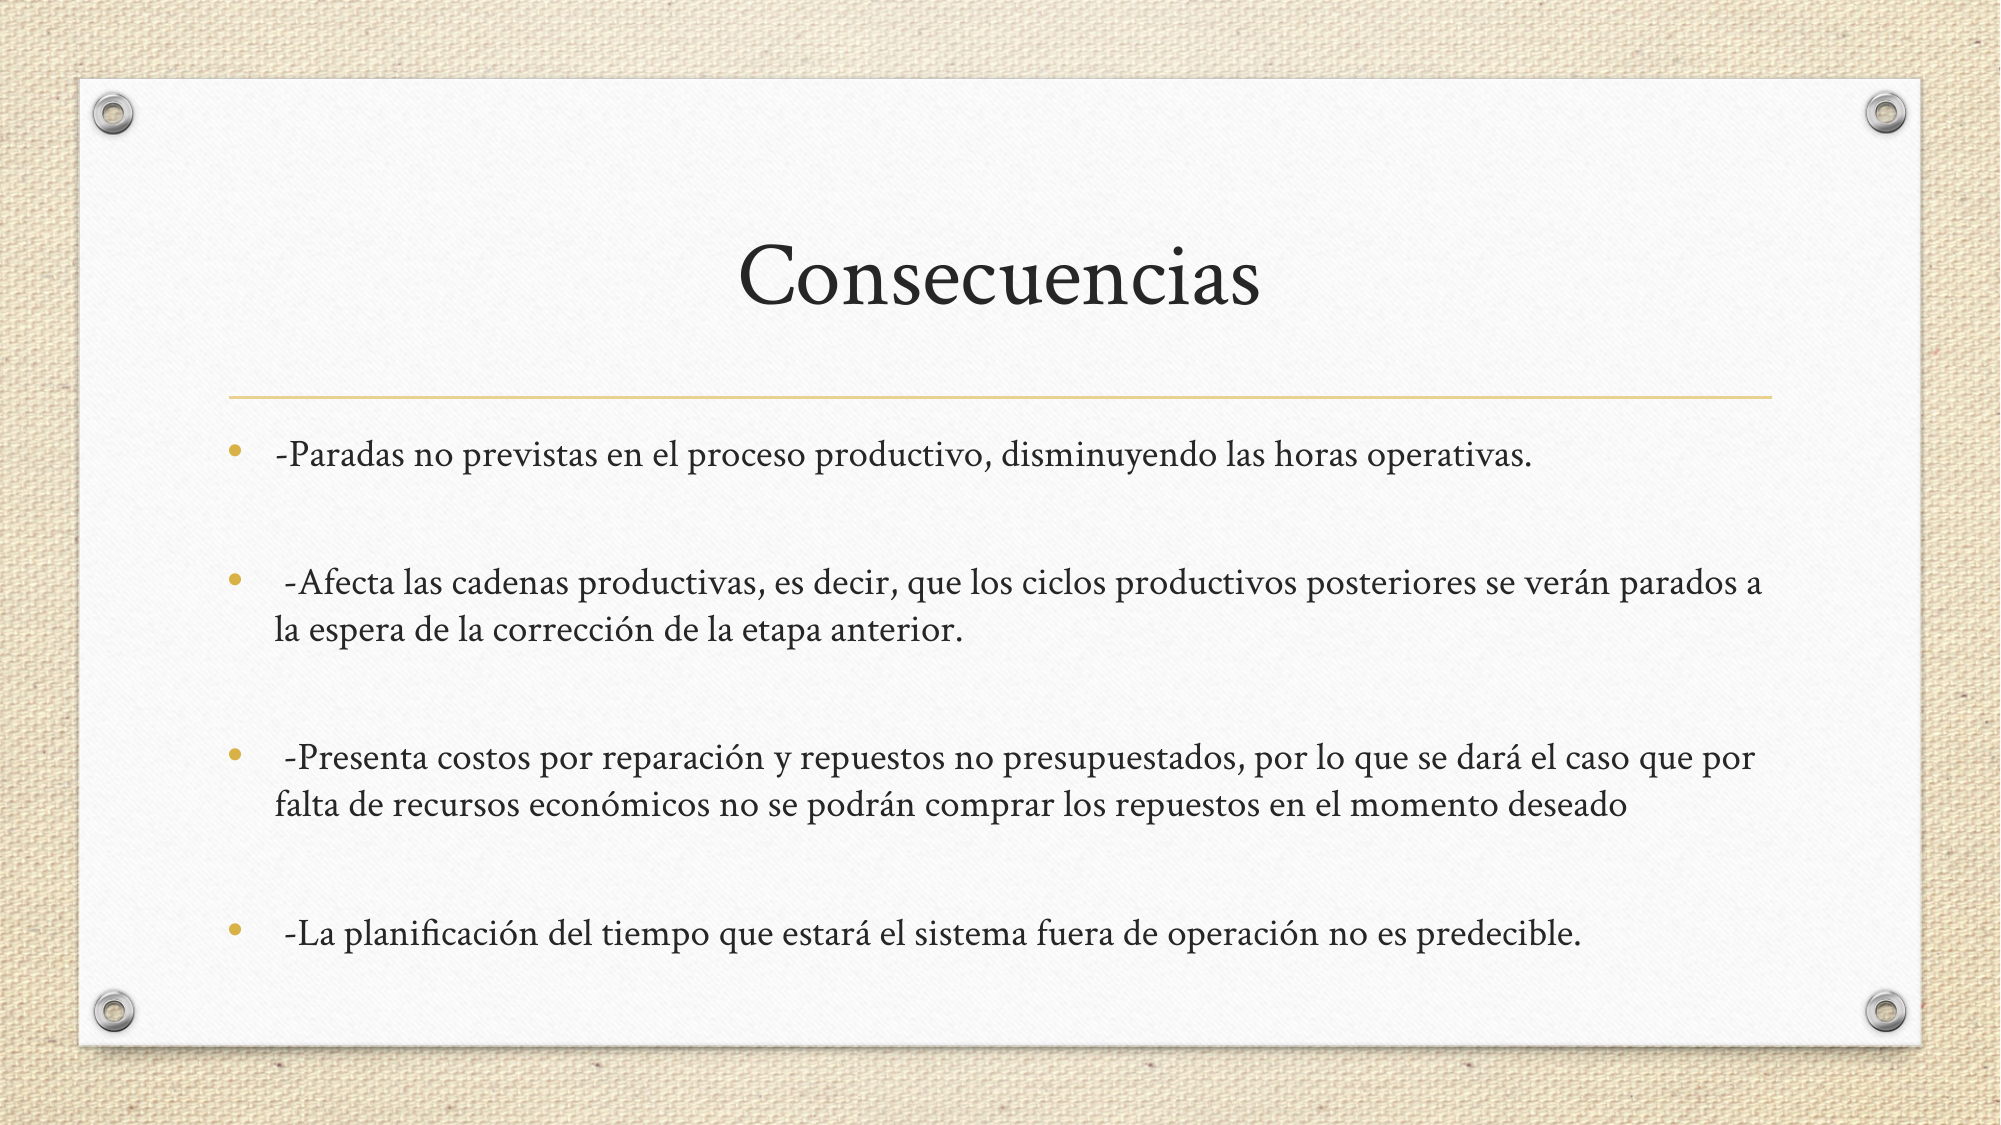

# Consecuencias
-Paradas no previstas en el proceso productivo, disminuyendo las horas operativas.

 -Afecta las cadenas productivas, es decir, que los ciclos productivos posteriores se verán parados a la espera de la corrección de la etapa anterior.

 -Presenta costos por reparación y repuestos no presupuestados, por lo que se dará el caso que por falta de recursos económicos no se podrán comprar los repuestos en el momento deseado

 -La planificación del tiempo que estará el sistema fuera de operación no es predecible.